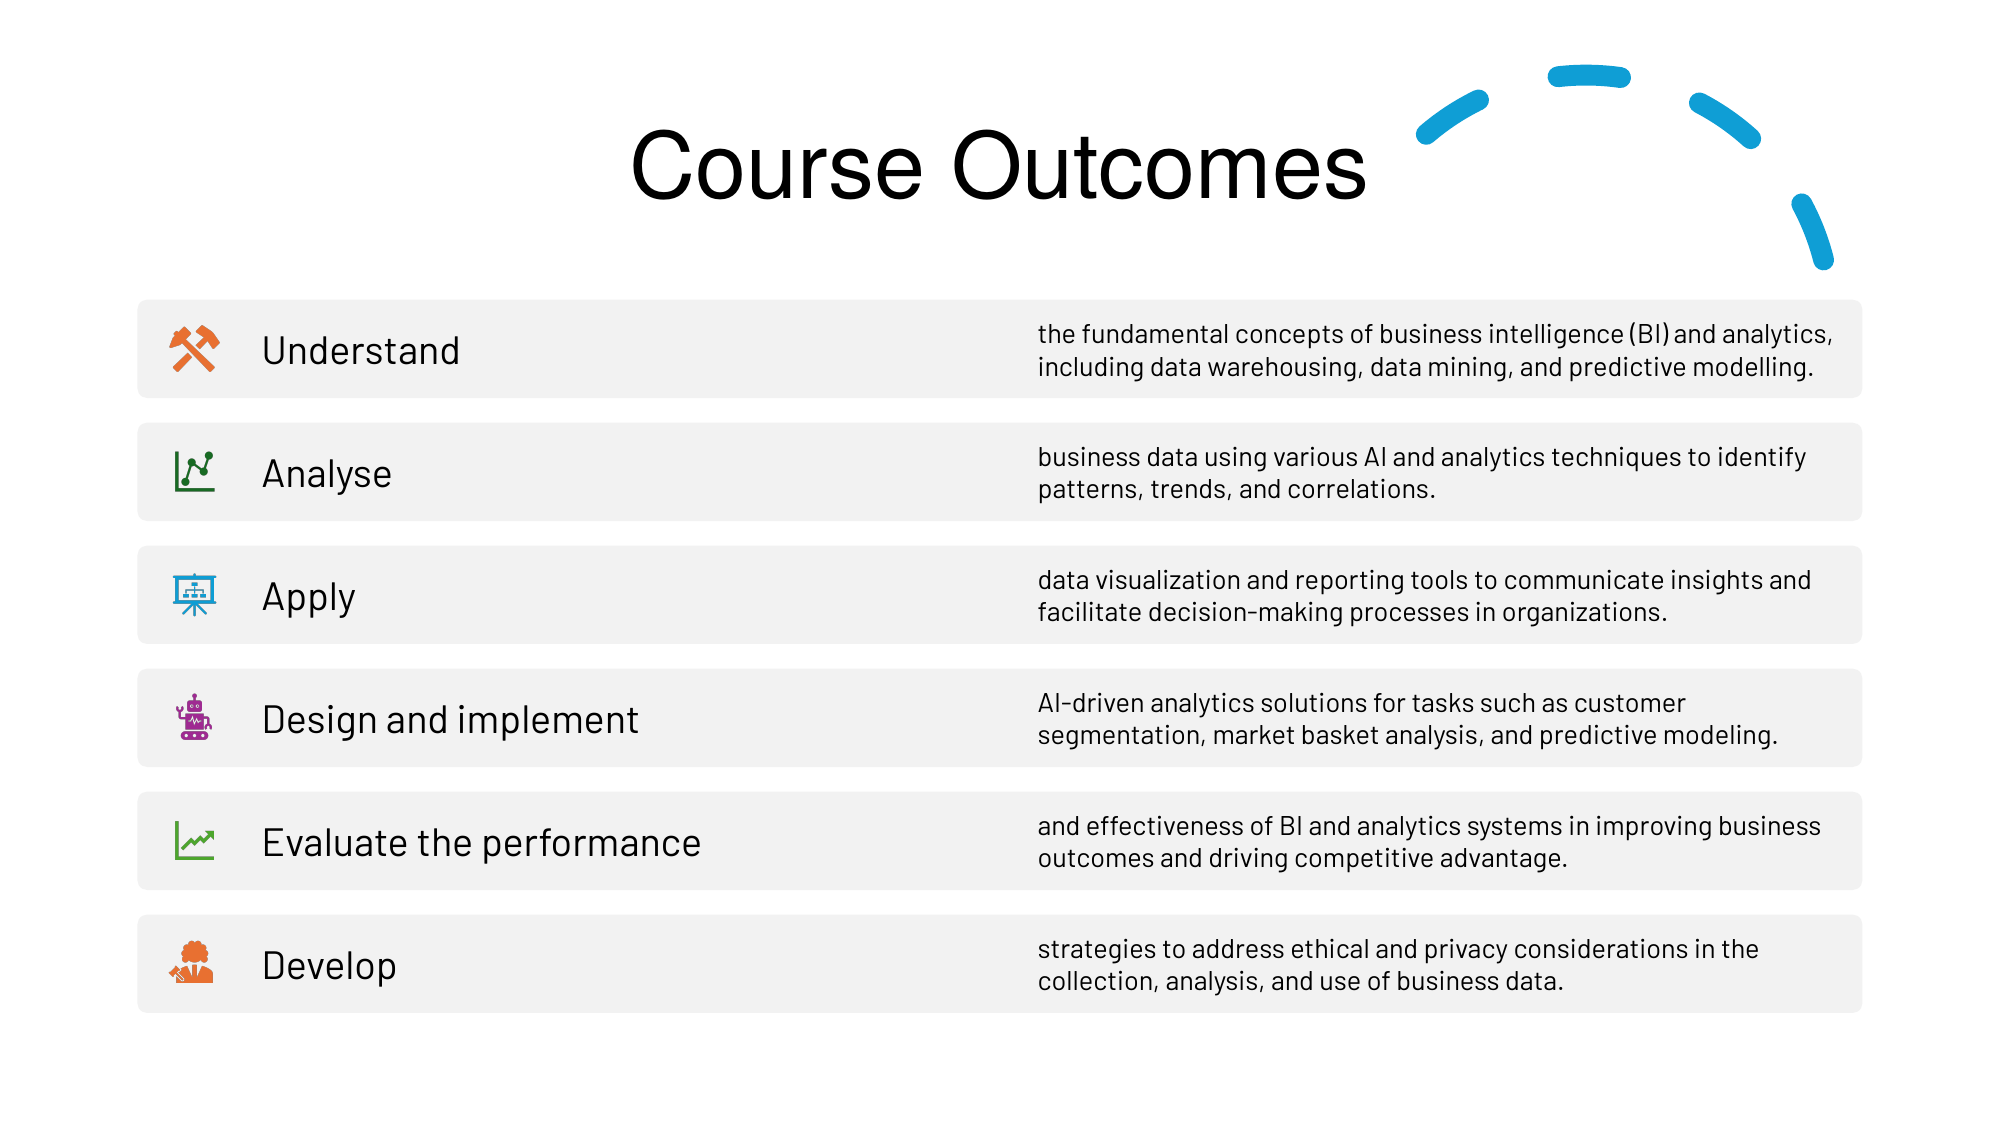

# Course Outcomes

Understand
the fundamental concepts of business intelligence (BI) and analytics, including data warehousing, data mining, and predictive modelling.
Analyse
business data using various AI and analytics techniques to identify patterns, trends, and correlations.
Apply
data visualization and reporting tools to communicate insights and facilitate decision-making processes in organizations.
Design and implement
AI-driven analytics solutions for tasks such as customer segmentation, market basket analysis, and predictive modeling.
Evaluate the performance
and effectiveness of BI and analytics systems in improving business outcomes and driving competitive advantage.
Develop
strategies to address ethical and privacy considerations in the collection, analysis, and use of business data.